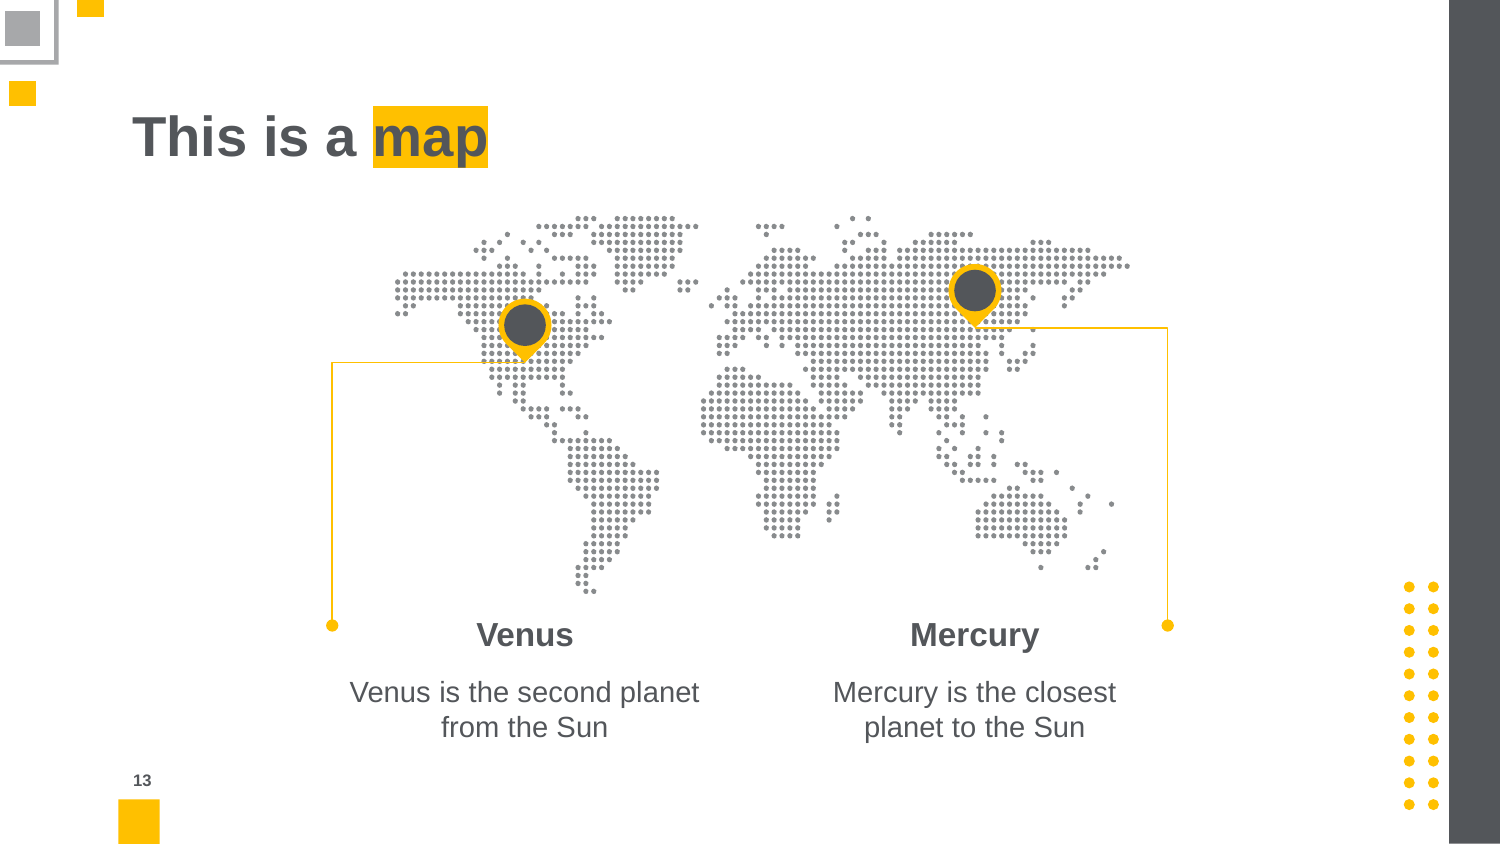

# This is a map

Venus
Mercury
Venus is the second planet from the Sun
Mercury is the closest planet to the Sun
13